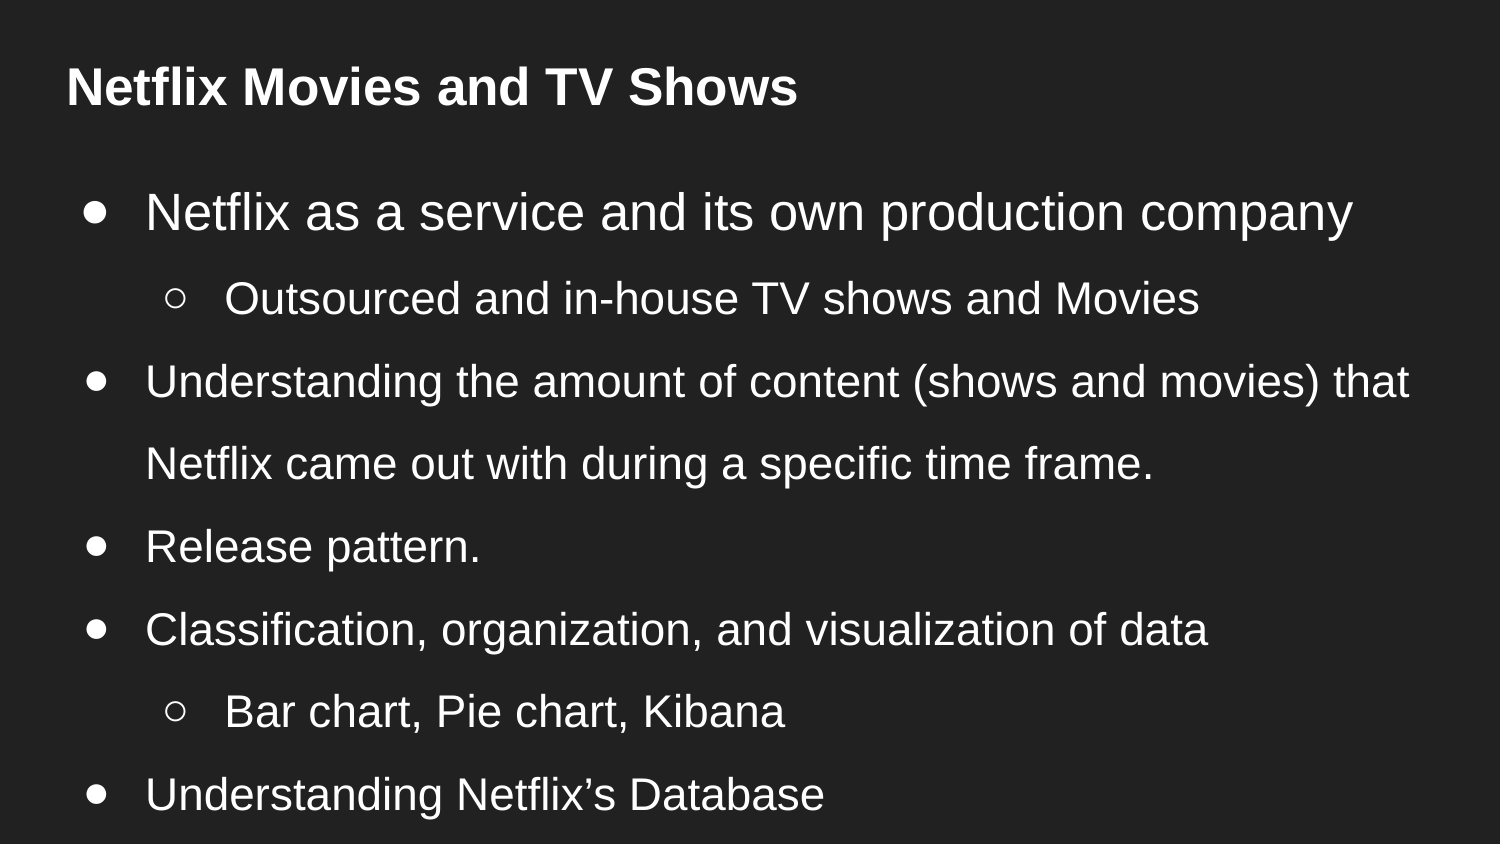

# Netflix Movies and TV Shows
Netflix as a service and its own production company
Outsourced and in-house TV shows and Movies
Understanding the amount of content (shows and movies) that Netflix came out with during a specific time frame.
Release pattern.
Classification, organization, and visualization of data
Bar chart, Pie chart, Kibana
Understanding Netflix’s Database